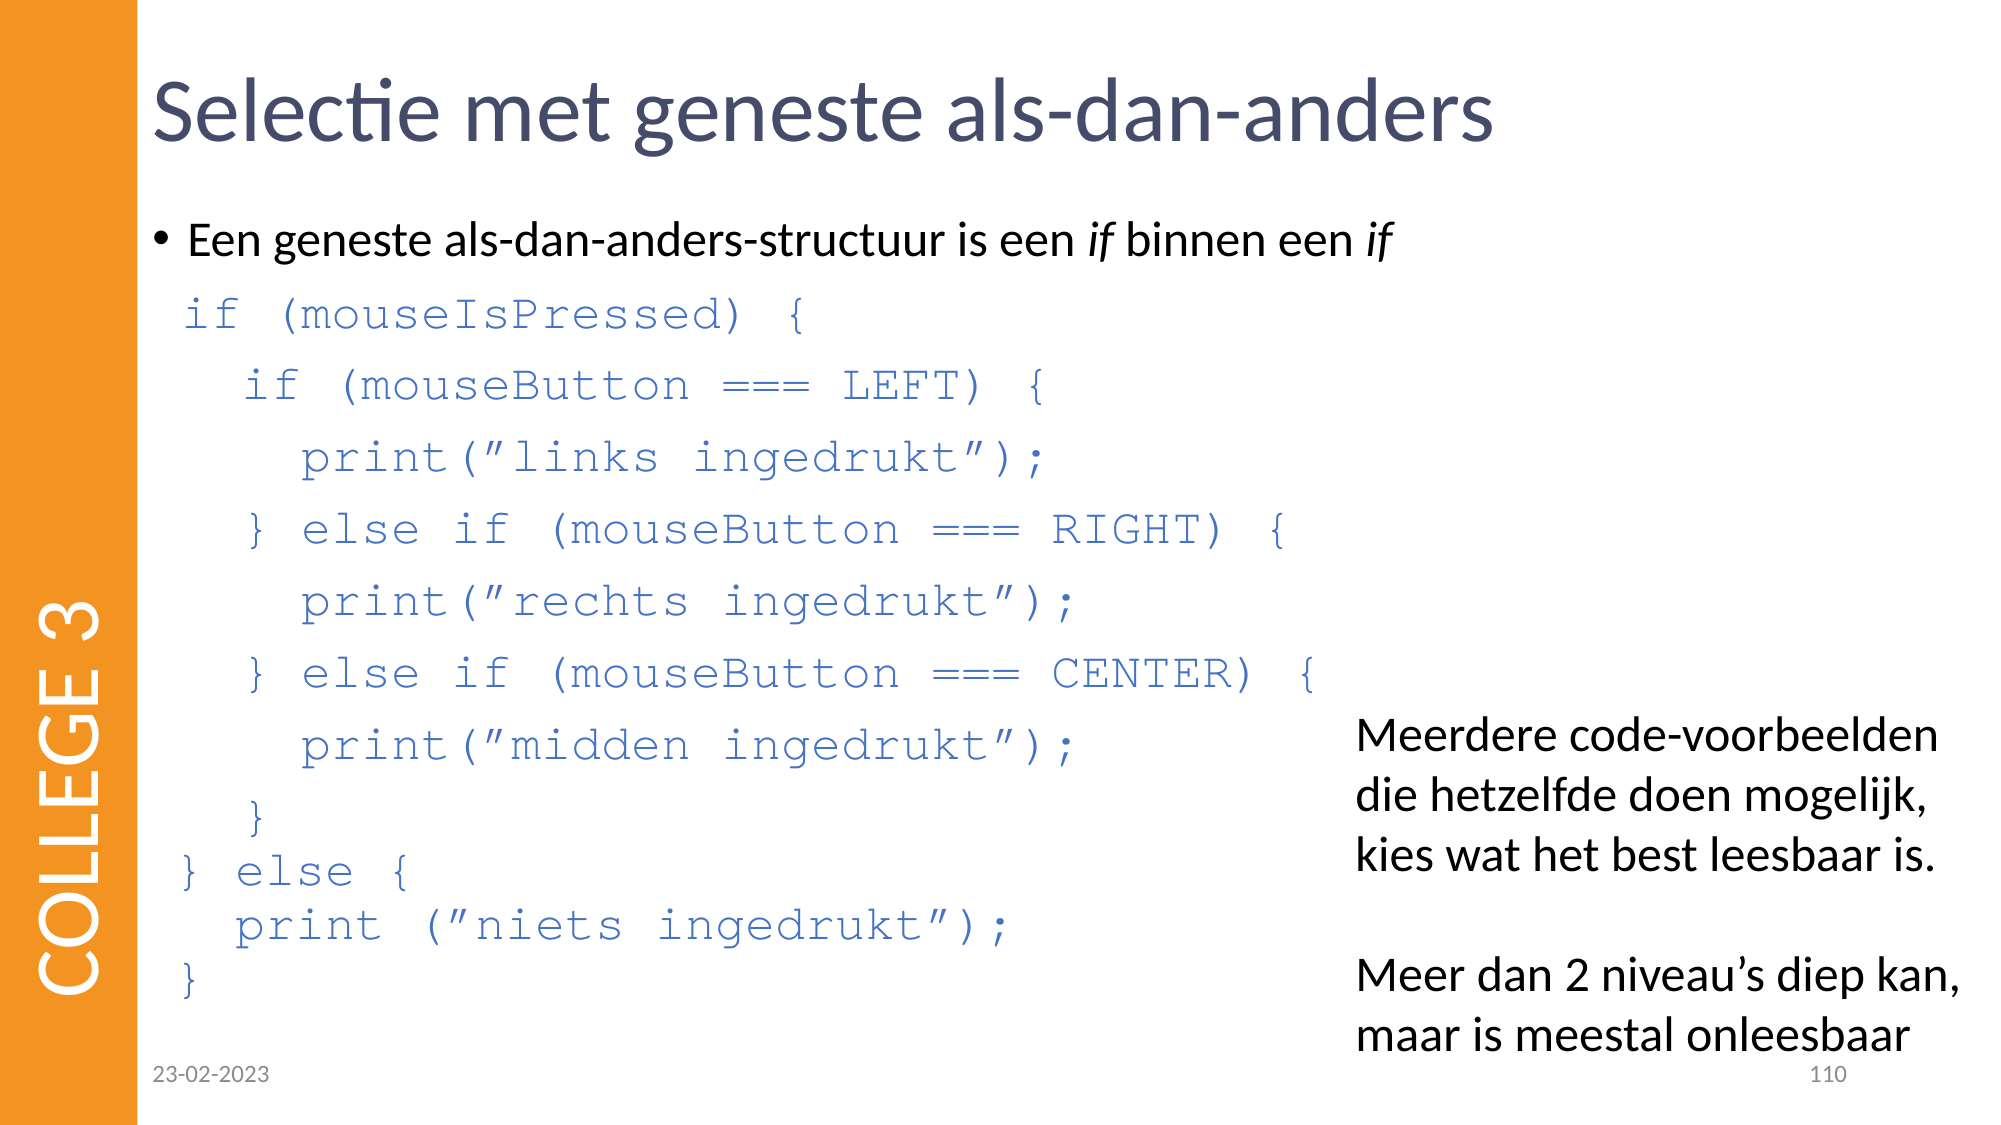

# Selectie met geneste als-dan-anders
Een geneste als-dan-anders-structuur is een if binnen een if
if (mouseIsPressed) {
  if (mouseButton === LEFT) {
    print(”links ingedrukt”);
  } else if (mouseButton === RIGHT) {
    print(”rechts ingedrukt”);
  } else if (mouseButton === CENTER) {
    print(”midden ingedrukt”);
  }
} else {
  print (”niets ingedrukt”);
}

COLLEGE 3
Meerdere code-voorbeelden
die hetzelfde doen mogelijk,
kies wat het best leesbaar is.

Meer dan 2 niveau’s diep kan,
maar is meestal onleesbaar
23-02-2023

110